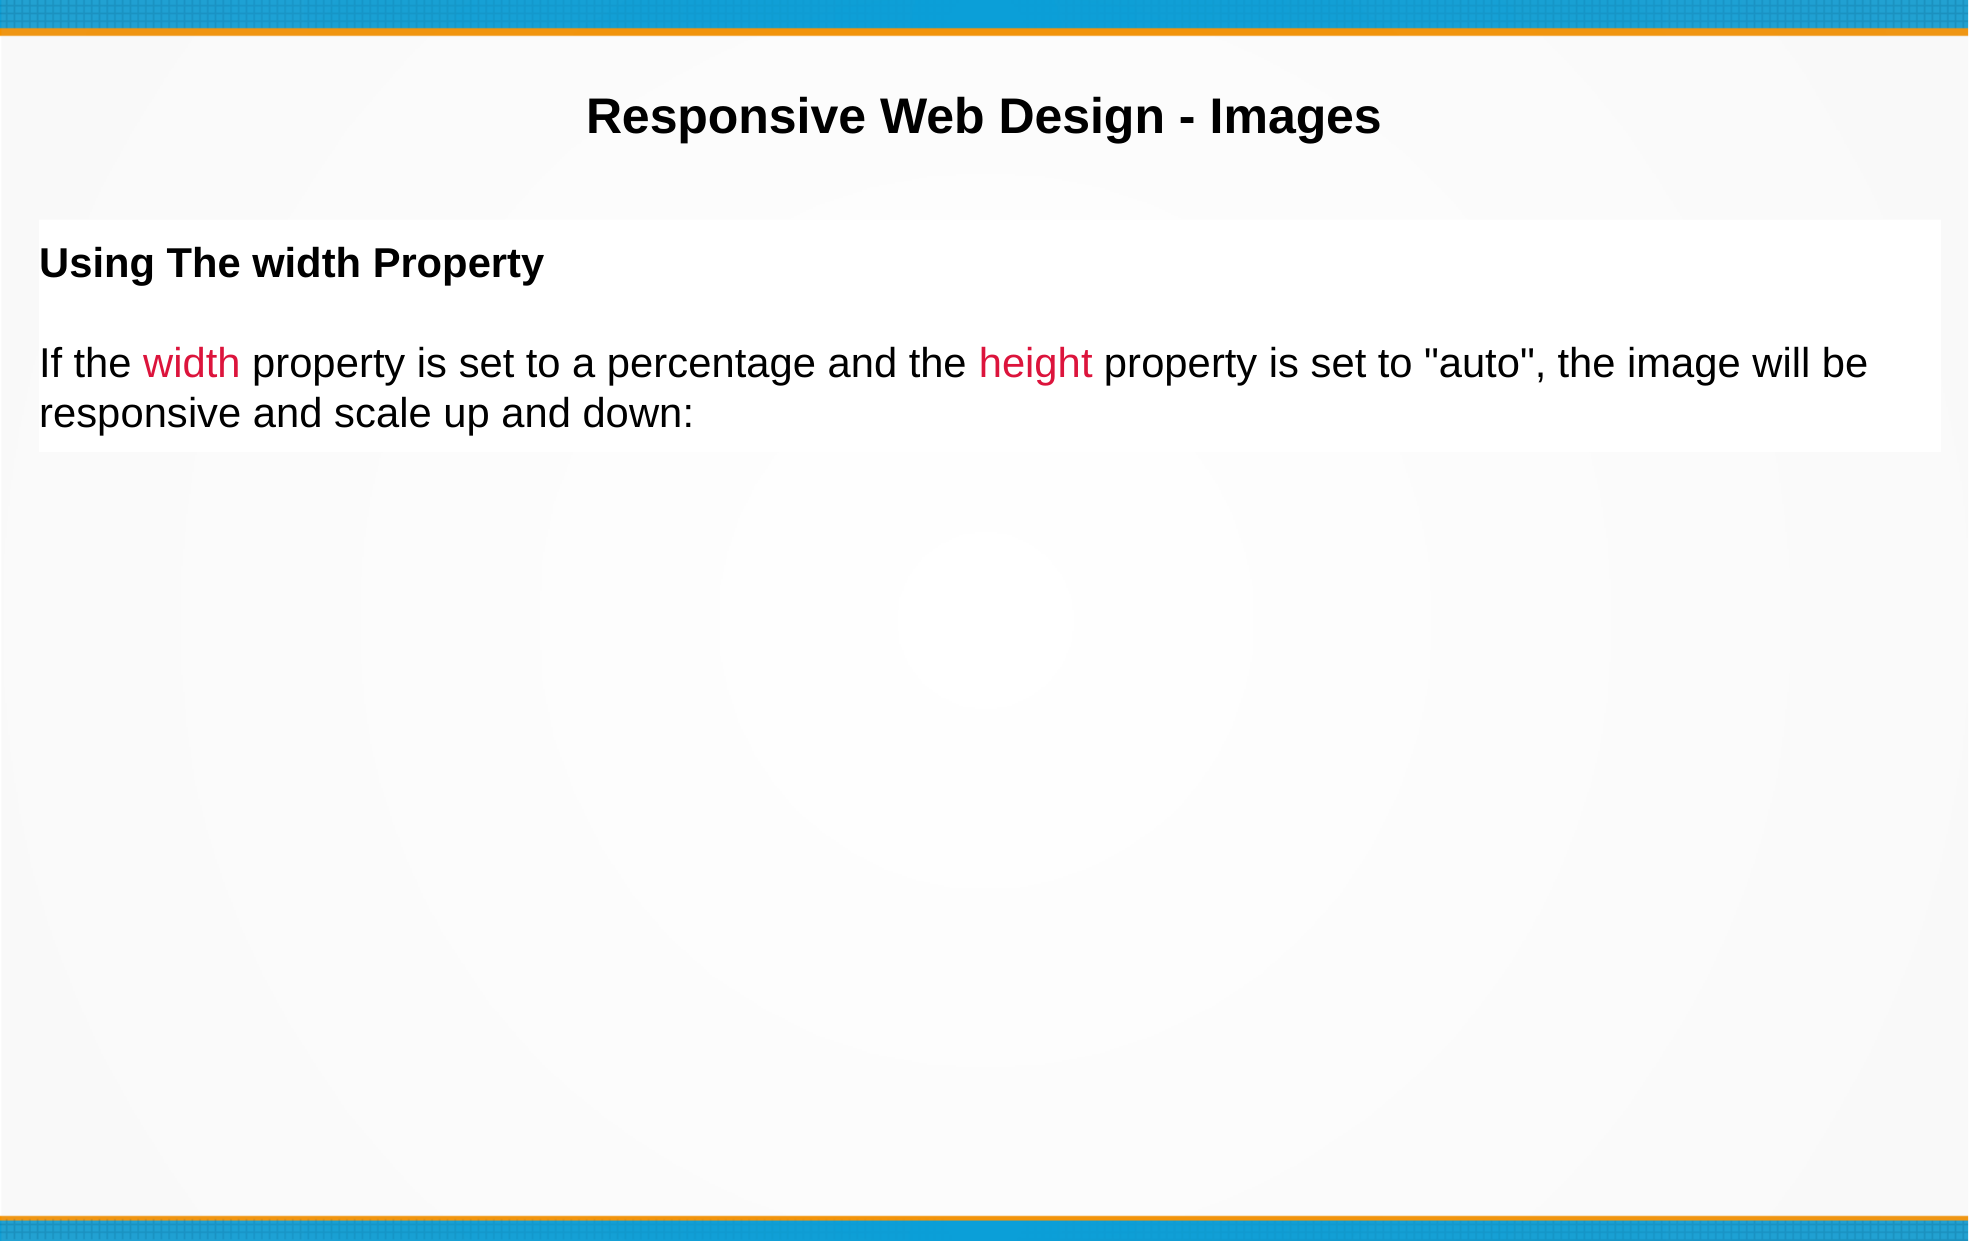

Responsive Web Design - Images
Using The width Property

If the width property is set to a percentage and the height property is set to "auto", the image will be responsive and scale up and down: